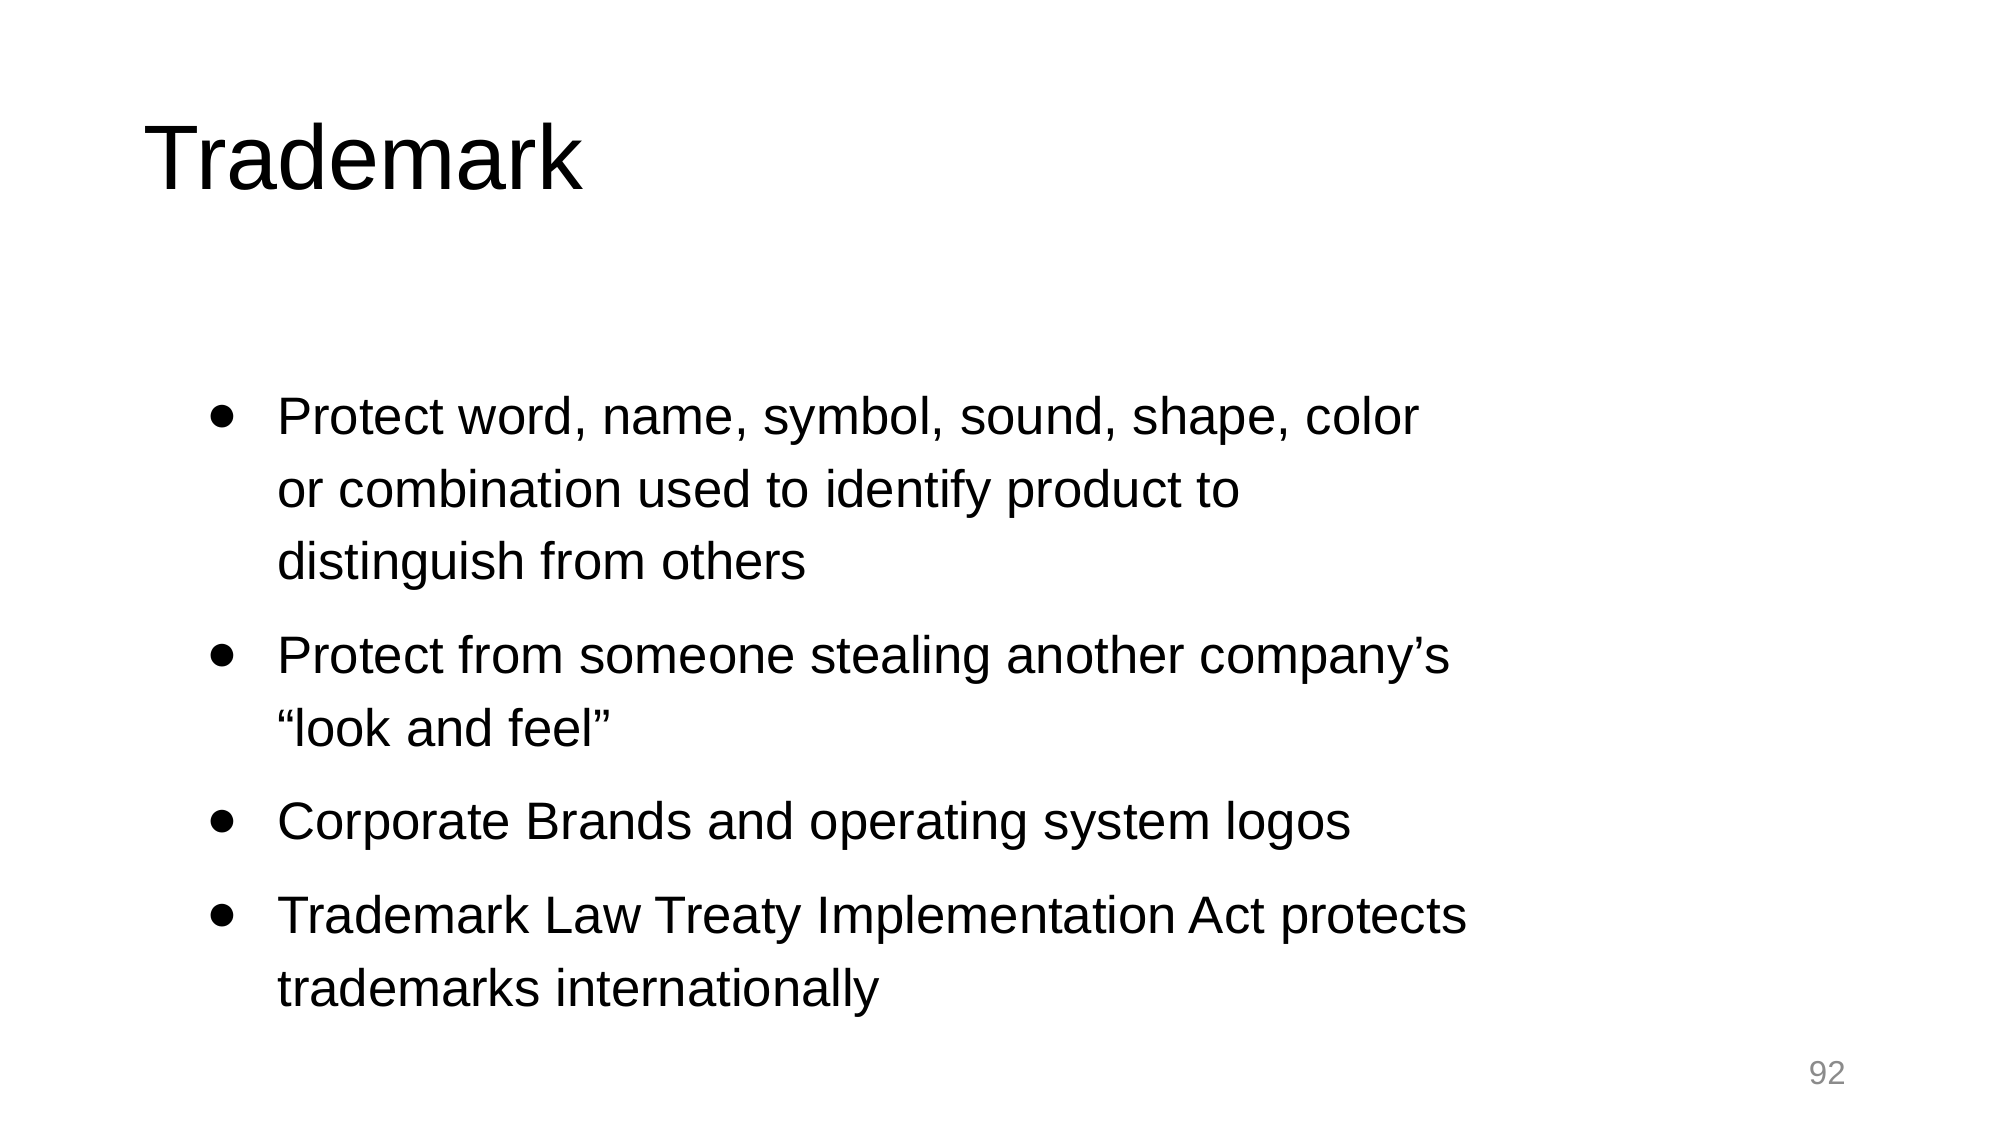

# Trademark
Protect word, name, symbol, sound, shape, color or combination used to identify product to distinguish from others
Protect from someone stealing another company’s “look and feel”
Corporate Brands and operating system logos
Trademark Law Treaty Implementation Act protects trademarks internationally

92